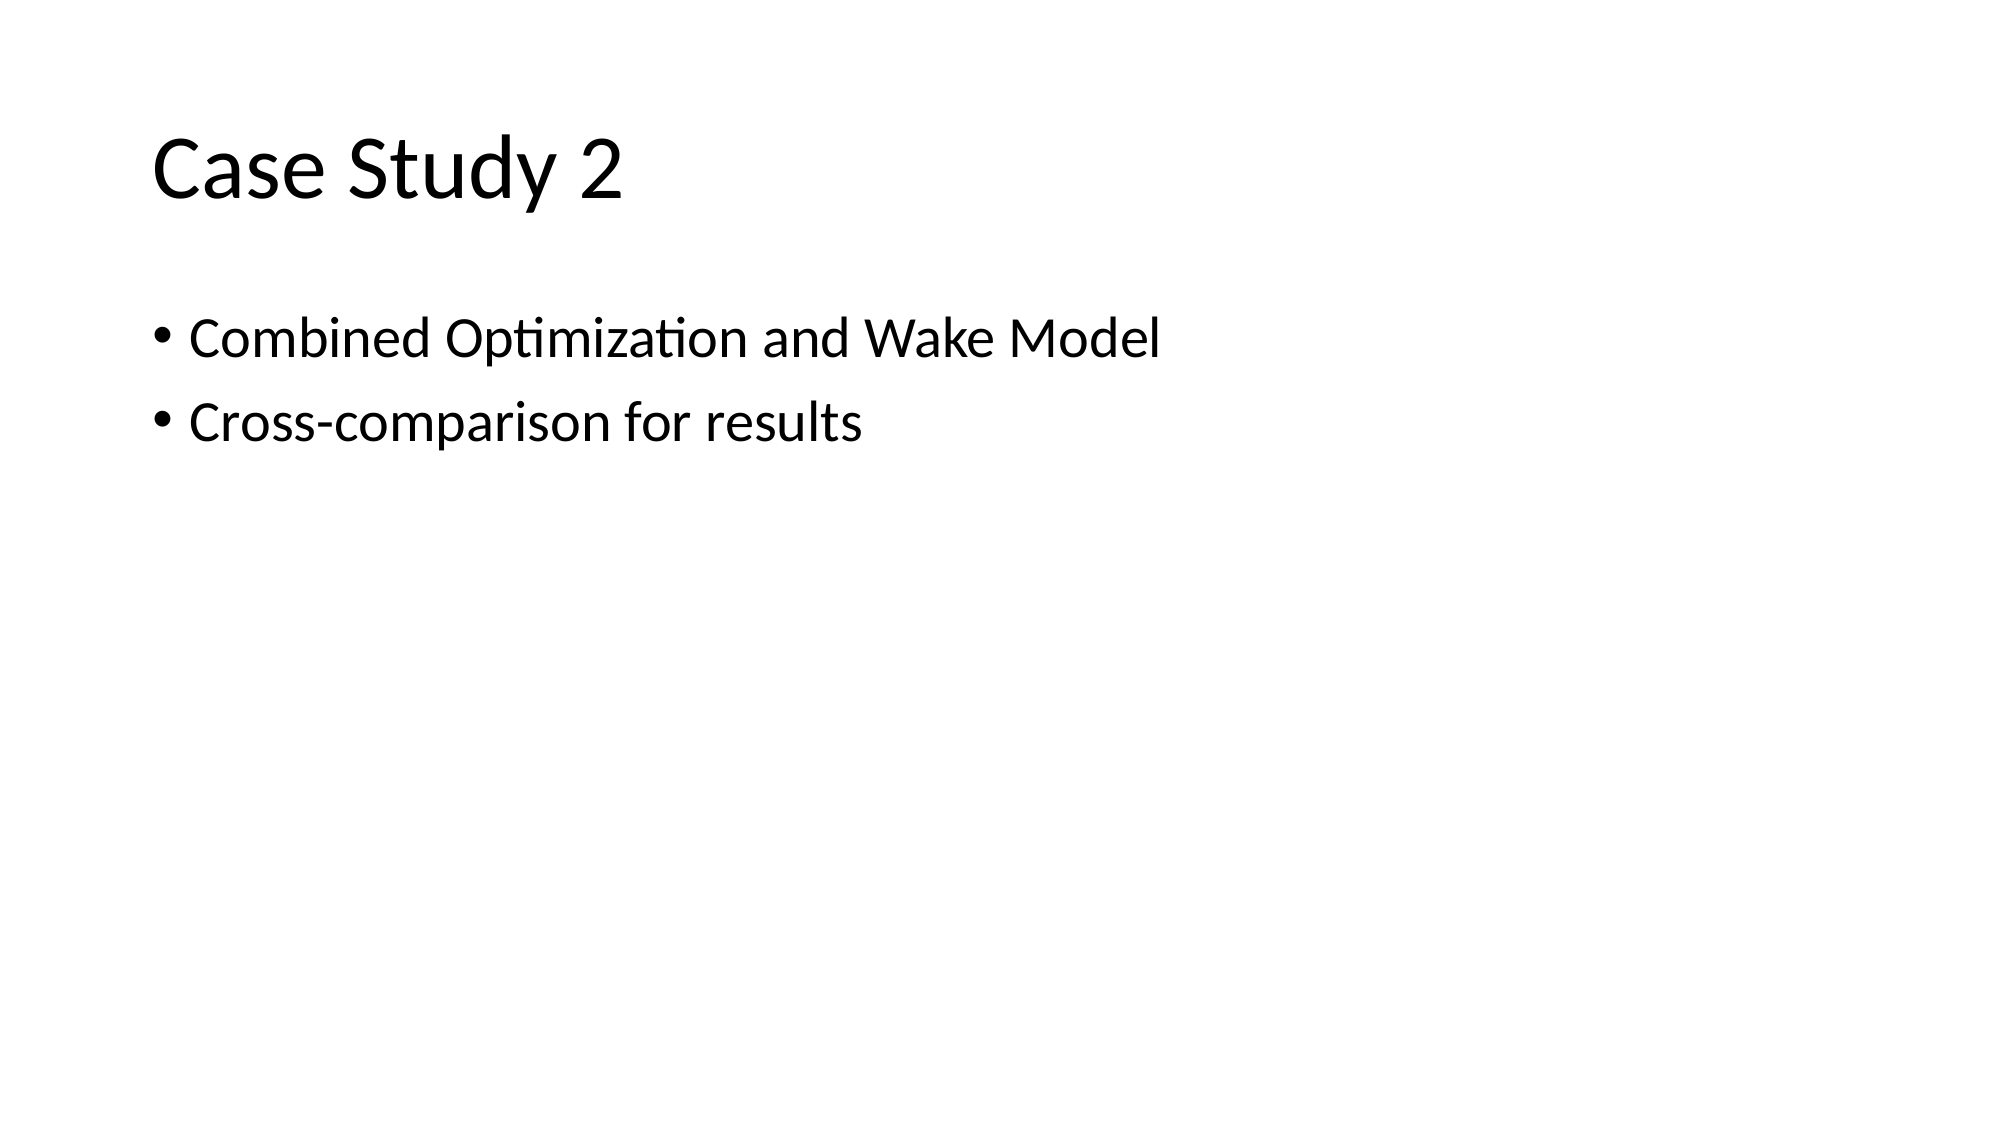

# Case Study 2
Combined Optimization and Wake Model
Cross-comparison for results